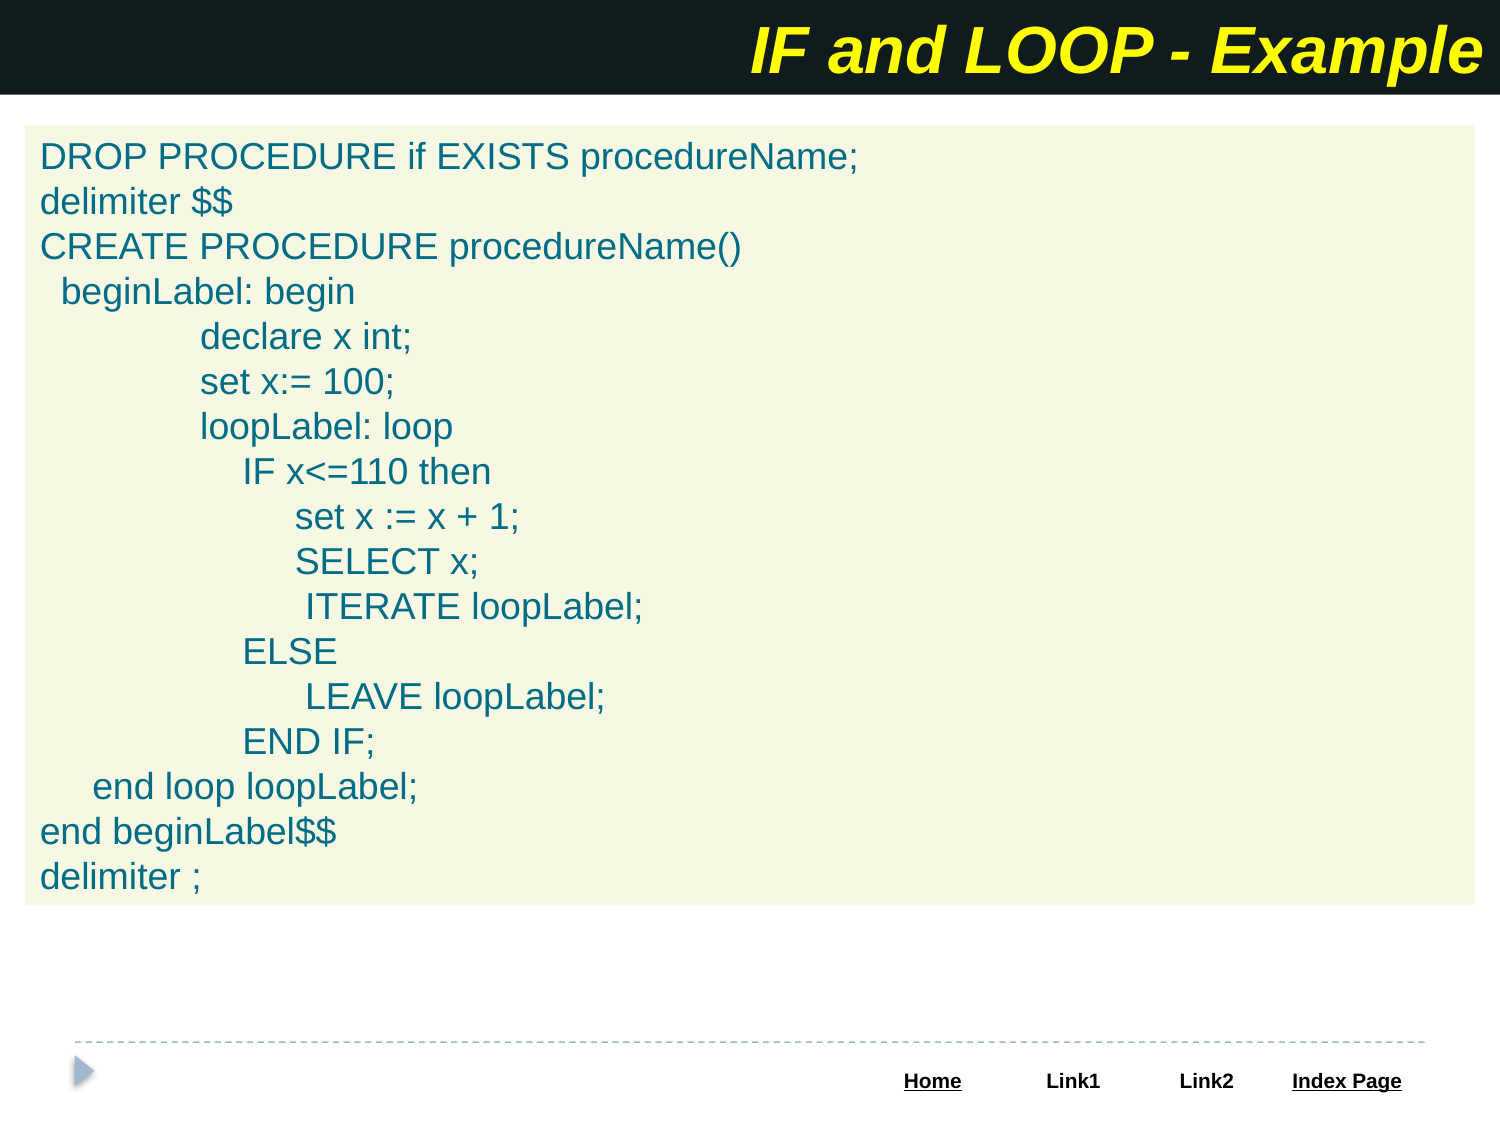

IF and LOOP - Example
DROP PROCEDURE if EXISTS procedureName;
delimiter $$
CREATE PROCEDURE procedureName()
  beginLabel: begin
	 declare x int;
	 set x:= 100;
	 loopLabel: loop
    	     IF x<=110 then
	          set x := x + 1;
	          SELECT x;
	           ITERATE loopLabel;
	     ELSE
	           LEAVE loopLabel;
	     END IF;
     end loop loopLabel;
end beginLabel$$
delimiter ;